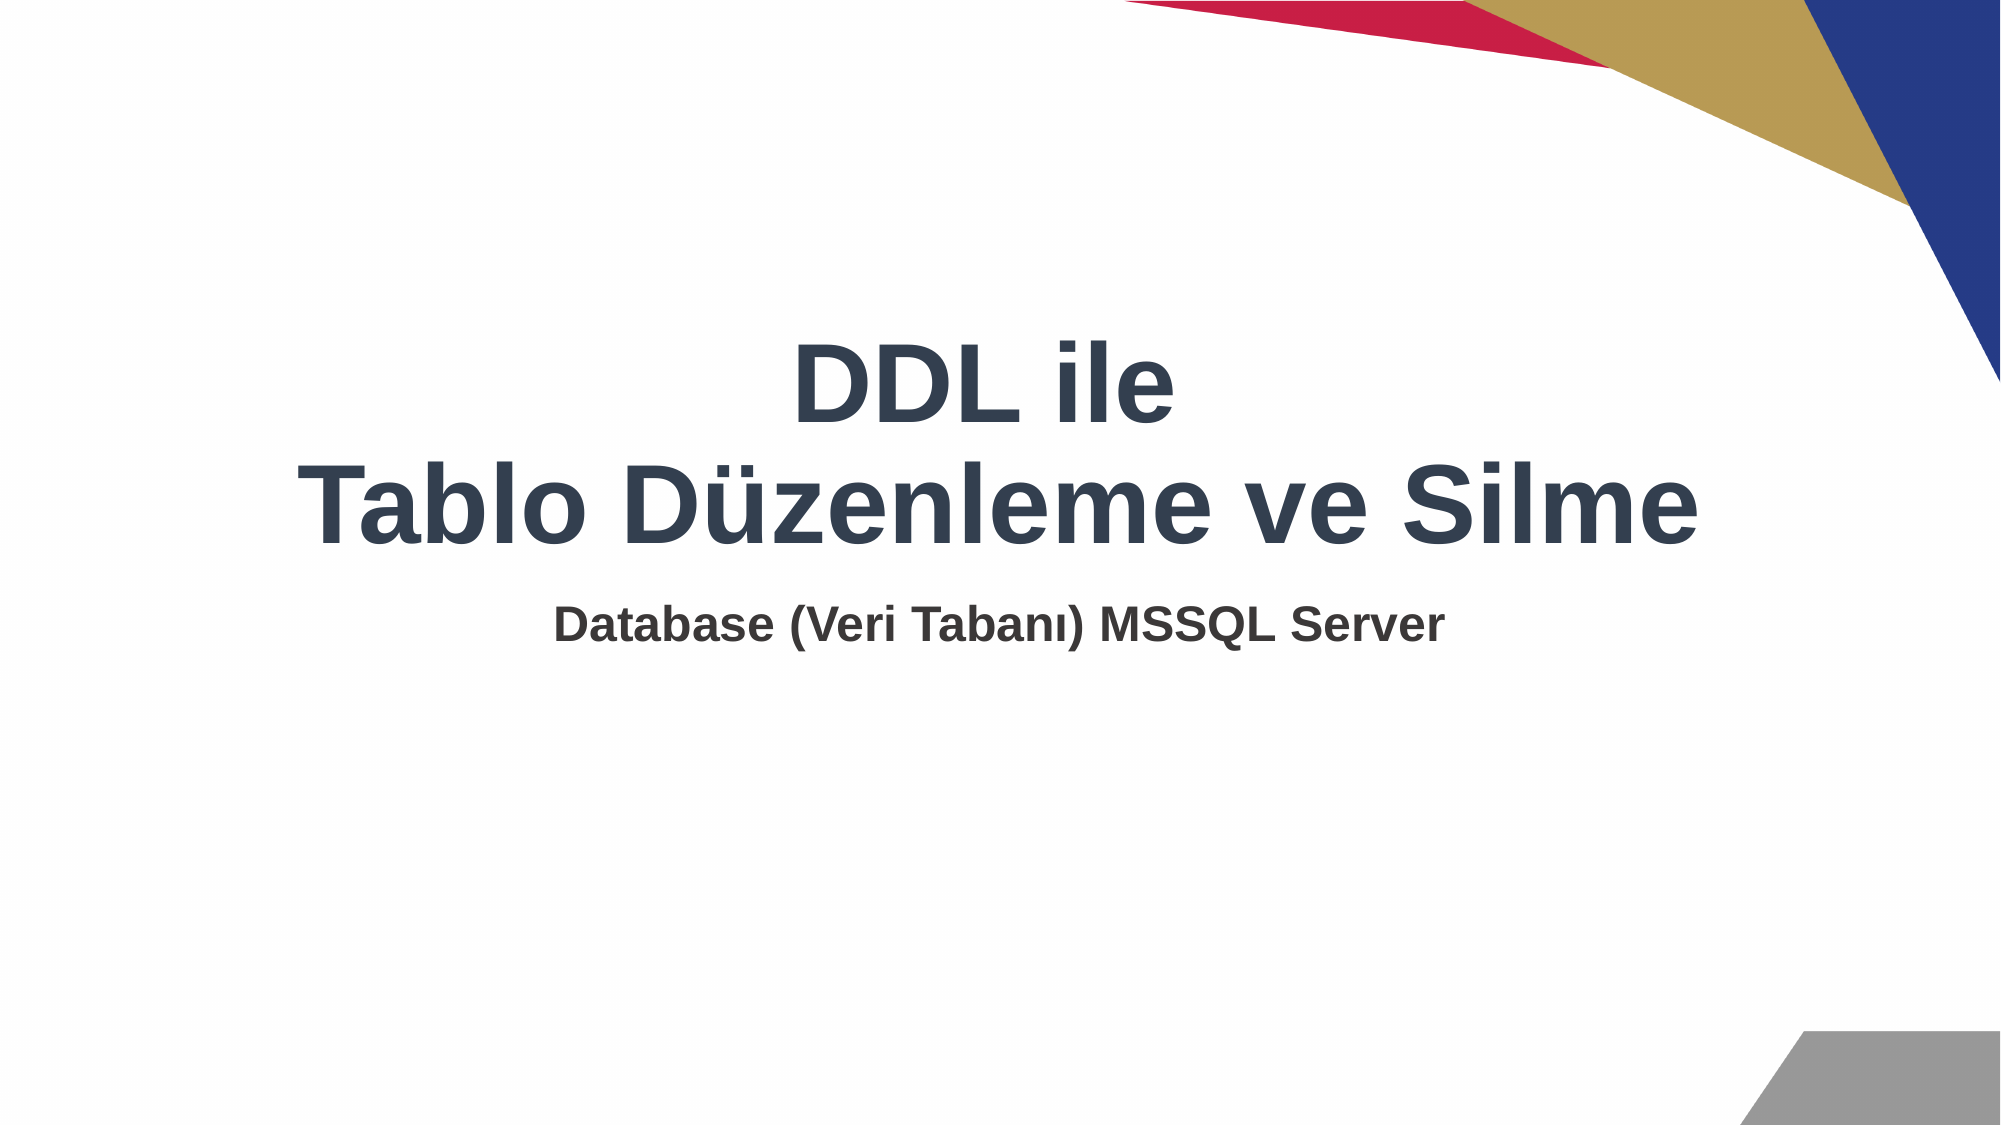

# DDL ile Tablo Düzenleme ve Silme
Database (Veri Tabanı) MSSQL Server